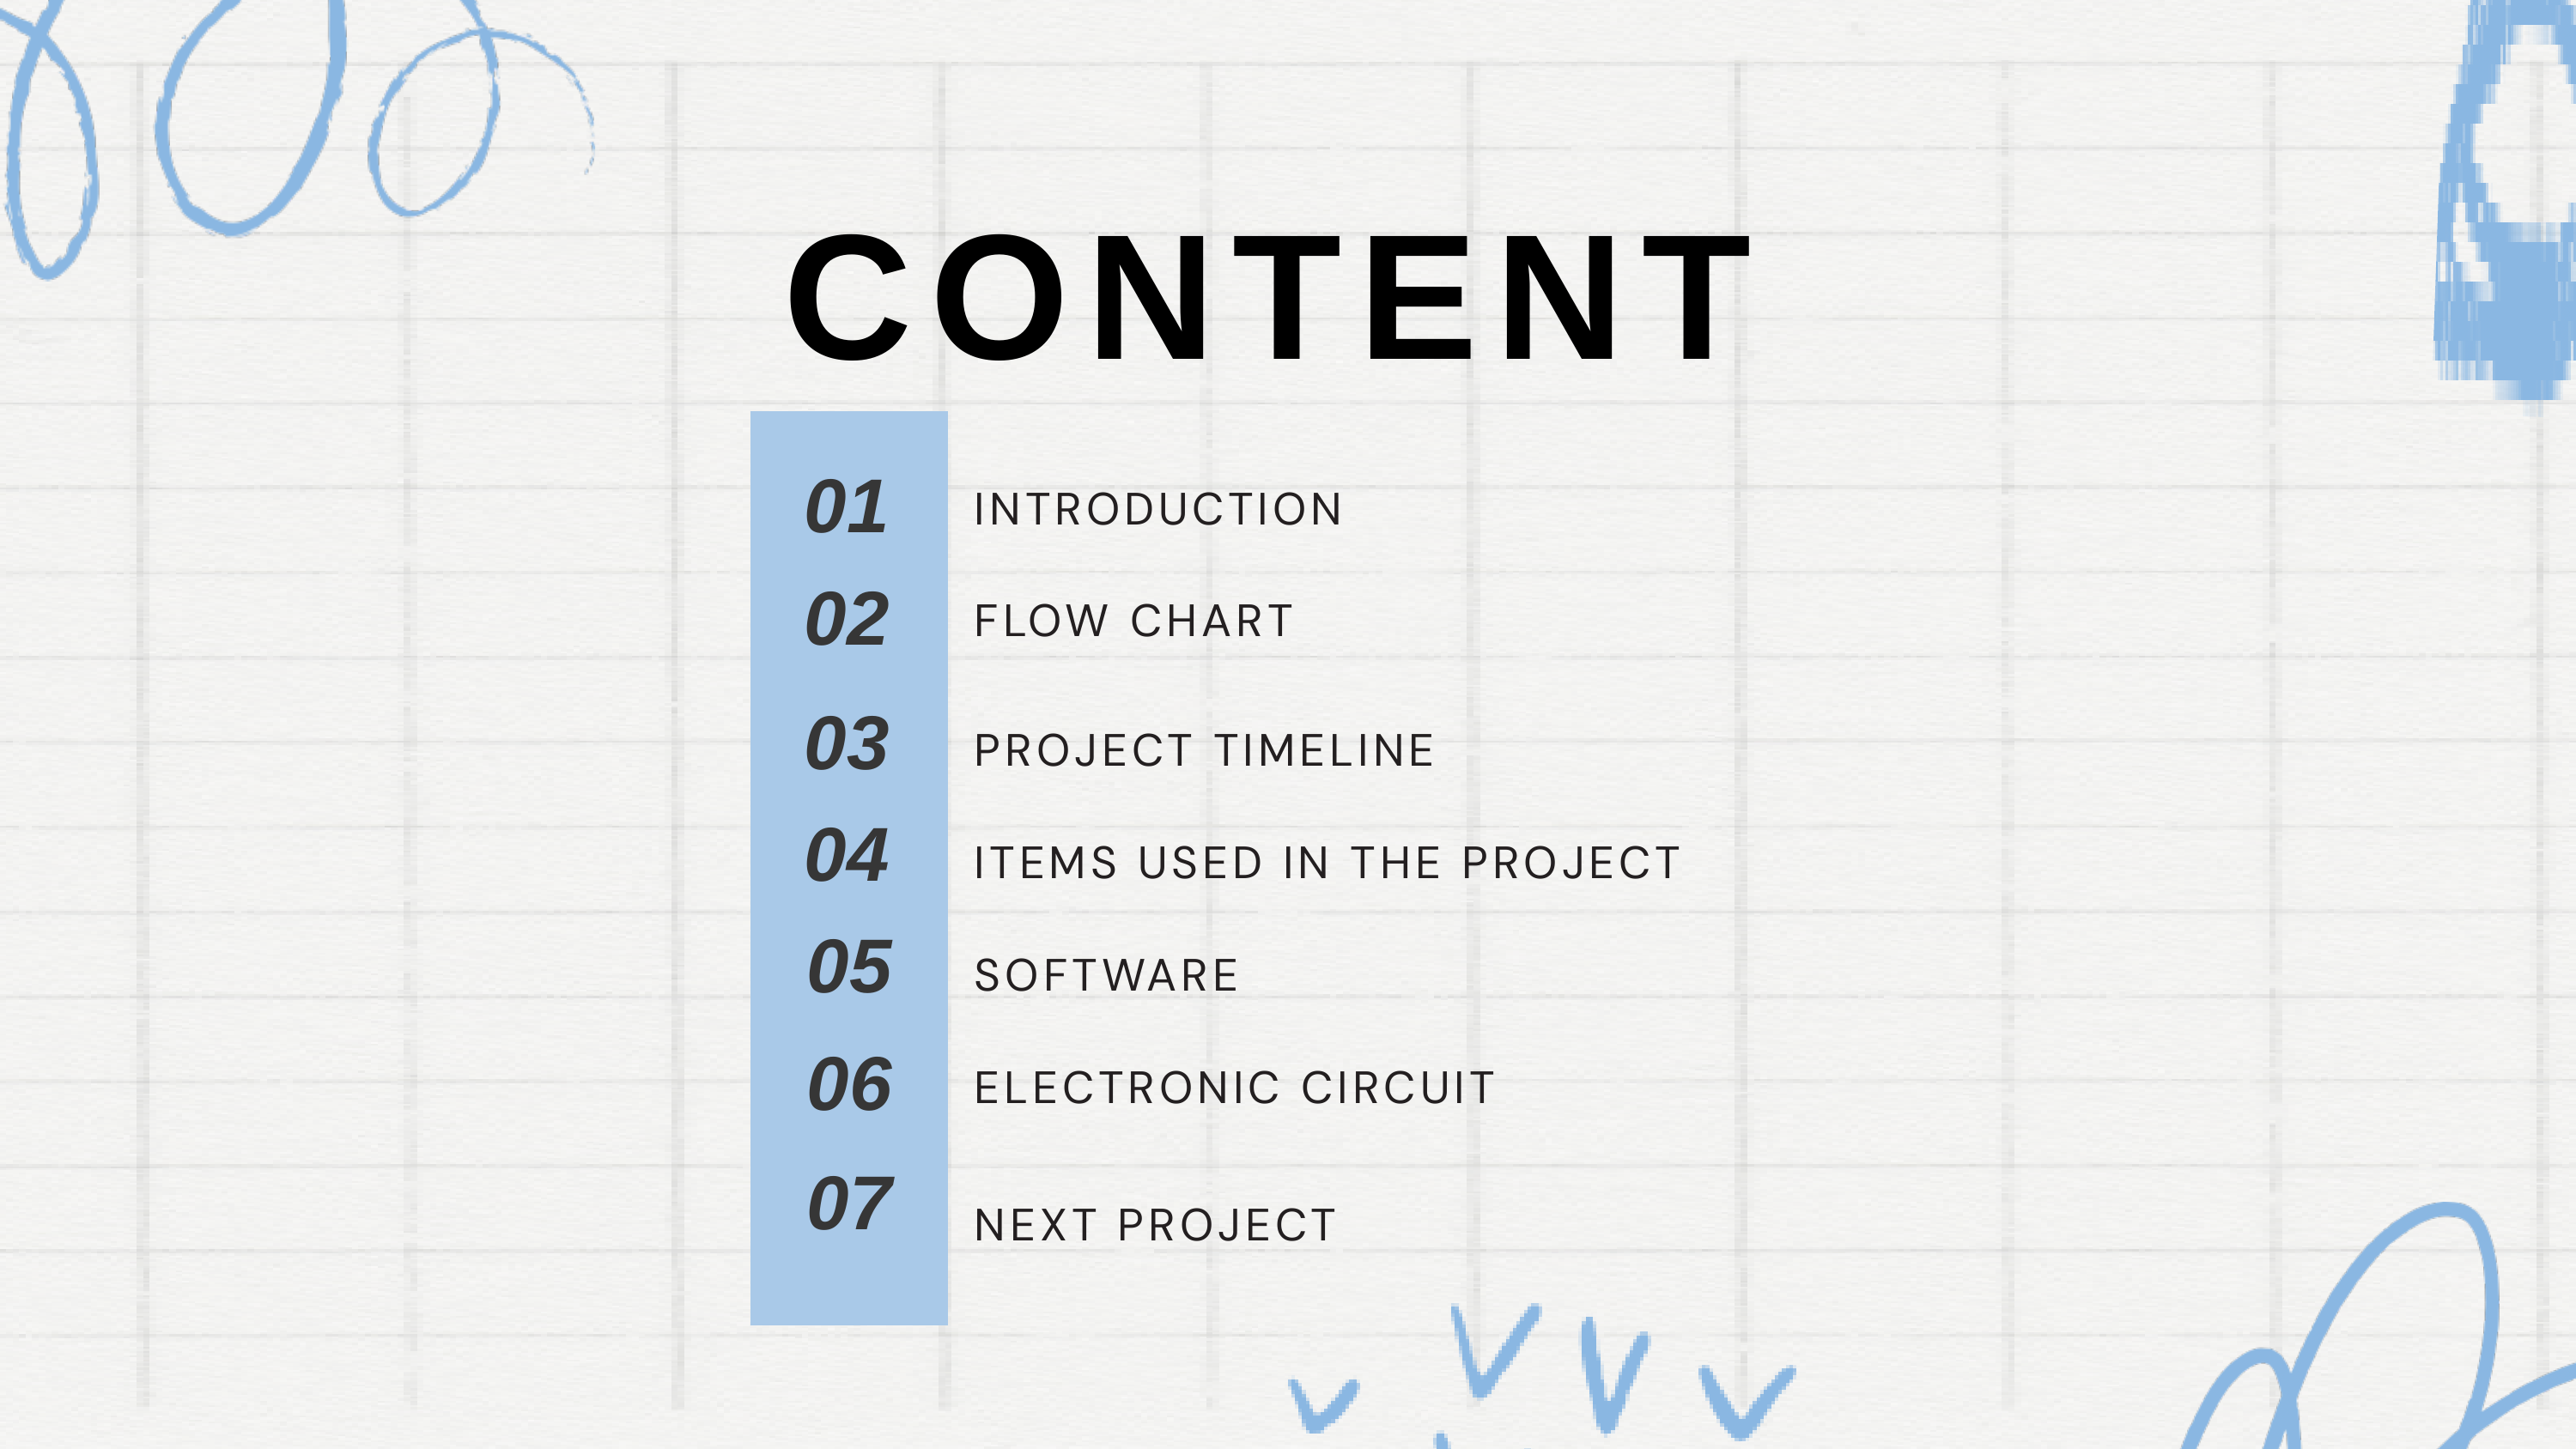

CONTENT

01
INTRODUCTION
02
FLOW CHART
03
PROJECT TIMELINE
04
ITEMS USED IN THE PROJECT
05
SOFTWARE
06
ELECTRONIC CIRCUIT
07
NEXT PROJECT